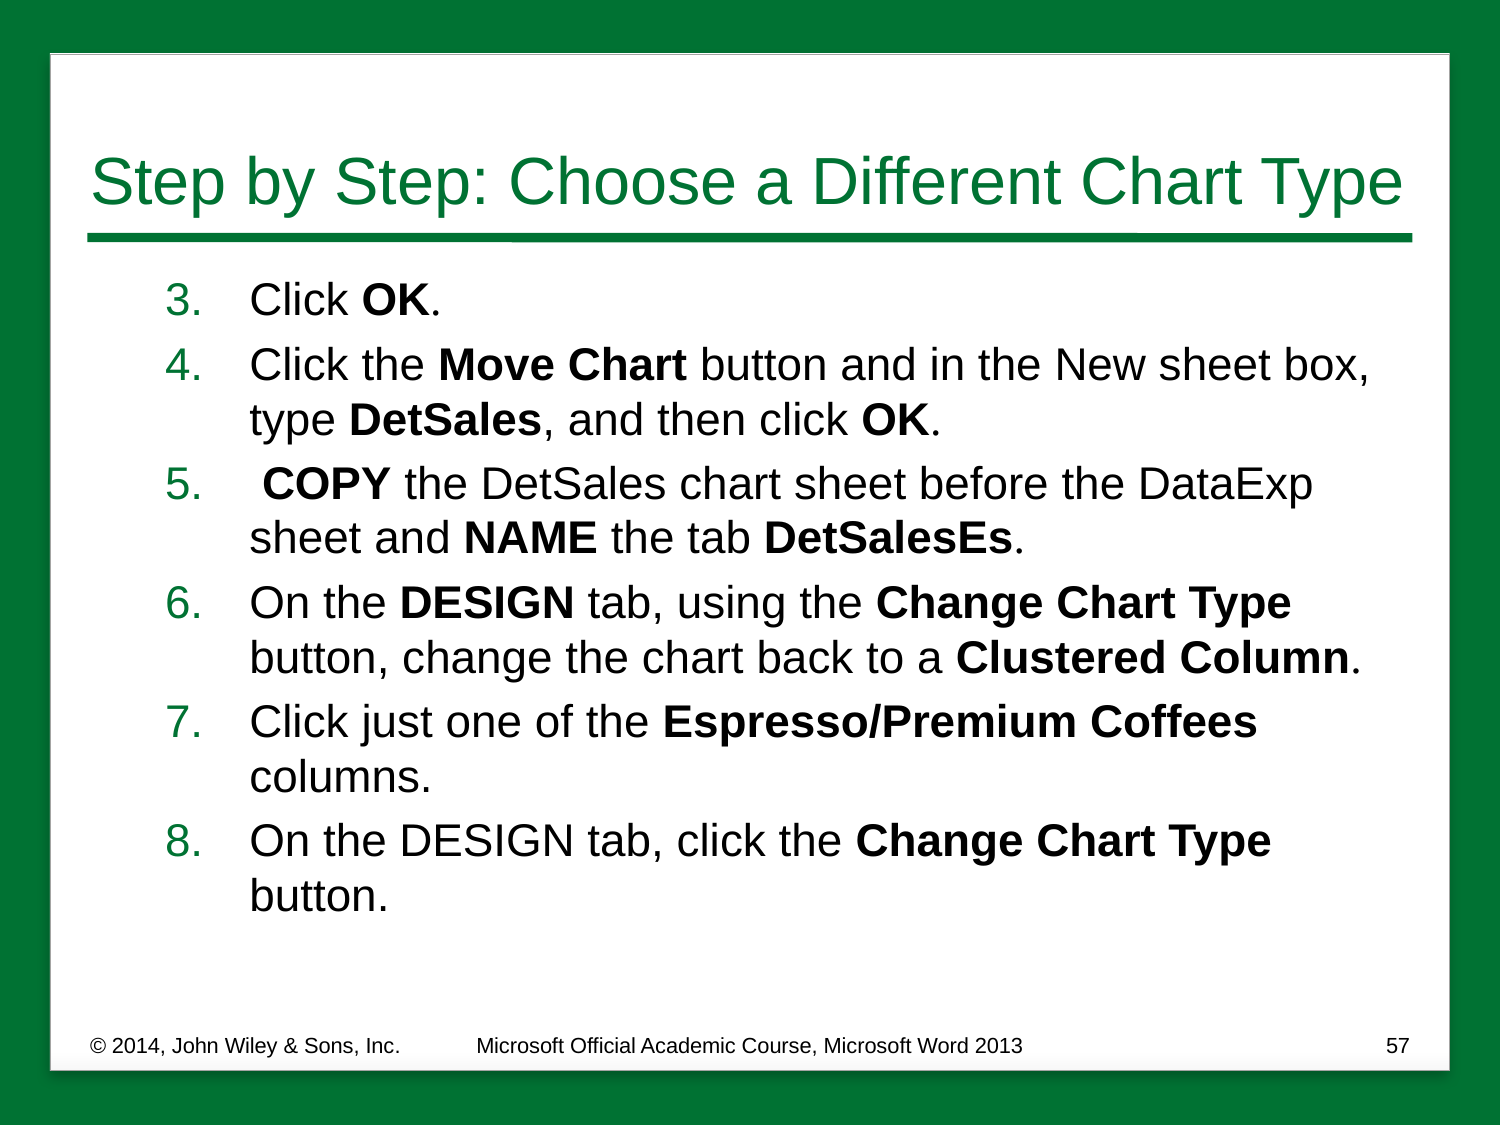

# Step by Step: Choose a Different Chart Type
Click OK.
Click the Move Chart button and in the New sheet box, type DetSales, and then click OK.
 COPY the DetSales chart sheet before the DataExp sheet and NAME the tab DetSalesEs.
On the DESIGN tab, using the Change Chart Type button, change the chart back to a Clustered Column.
Click just one of the Espresso/Premium Coffees columns.
On the DESIGN tab, click the Change Chart Type button.

© 2014, John Wiley & Sons, Inc.
Microsoft Official Academic Course, Microsoft Word 2013
57